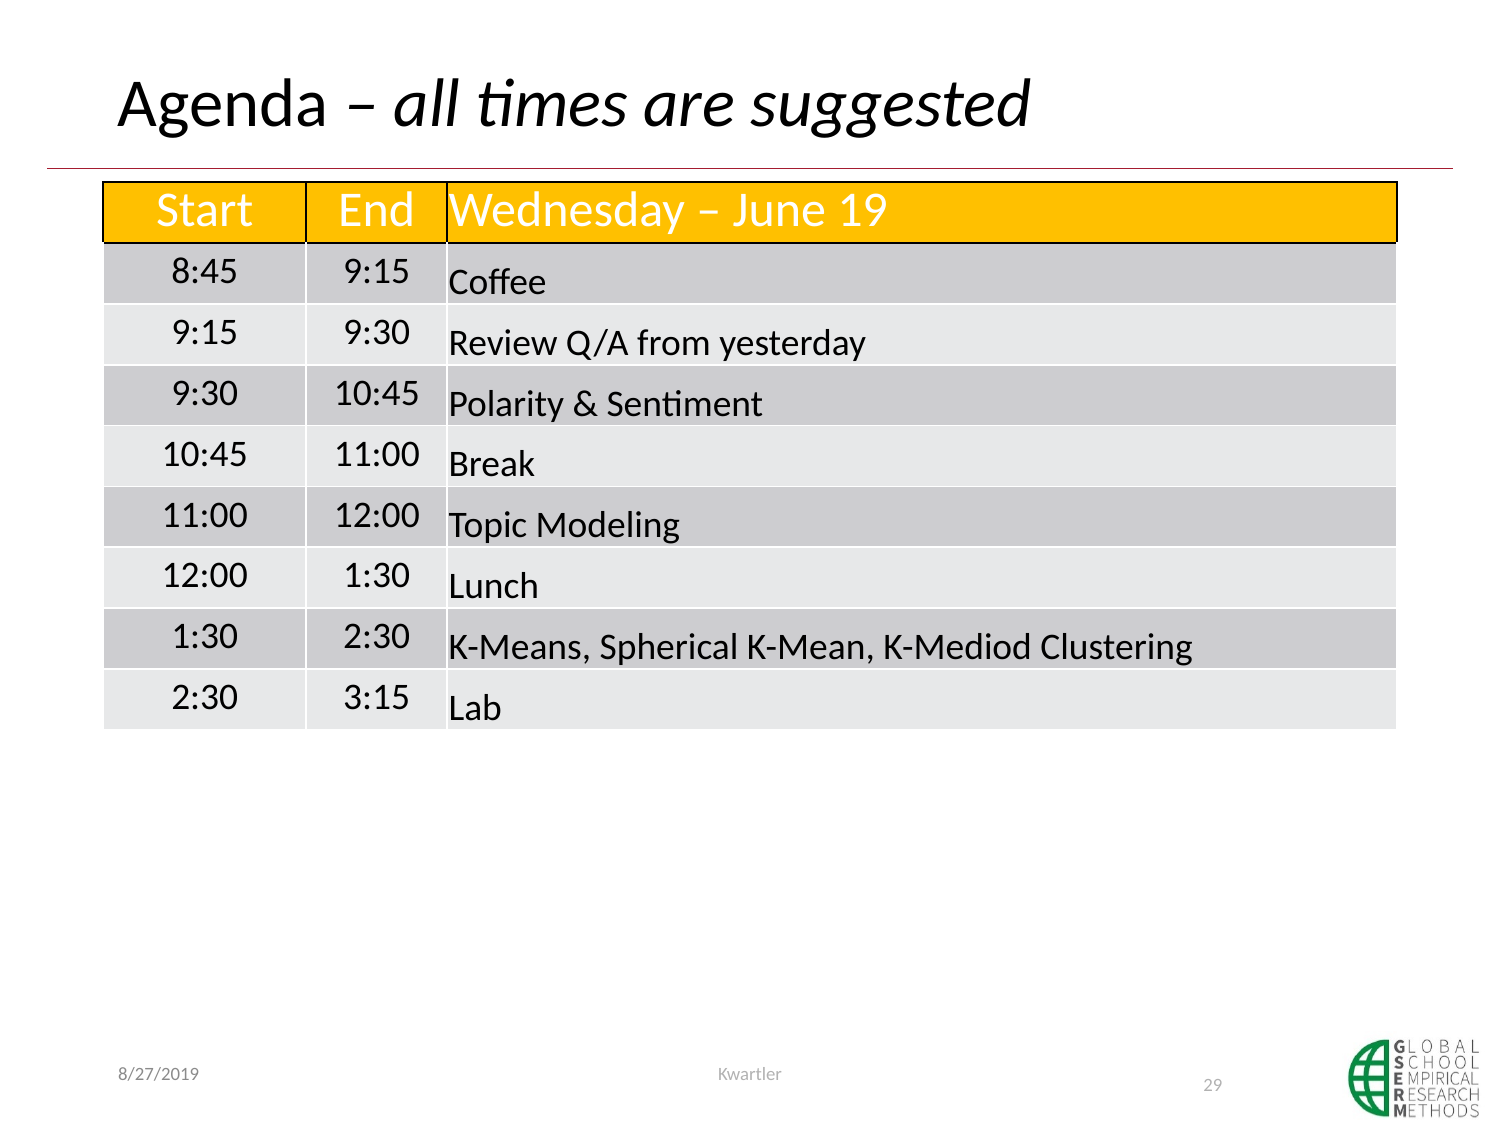

# Agenda – all times are suggested
| Start | End | Wednesday – June 19 |
| --- | --- | --- |
| 8:45 | 9:15 | Coffee |
| 9:15 | 9:30 | Review Q/A from yesterday |
| 9:30 | 10:45 | Polarity & Sentiment |
| 10:45 | 11:00 | Break |
| 11:00 | 12:00 | Topic Modeling |
| 12:00 | 1:30 | Lunch |
| 1:30 | 2:30 | K-Means, Spherical K-Mean, K-Mediod Clustering |
| 2:30 | 3:15 | Lab |
8/27/2019
Kwartler
29